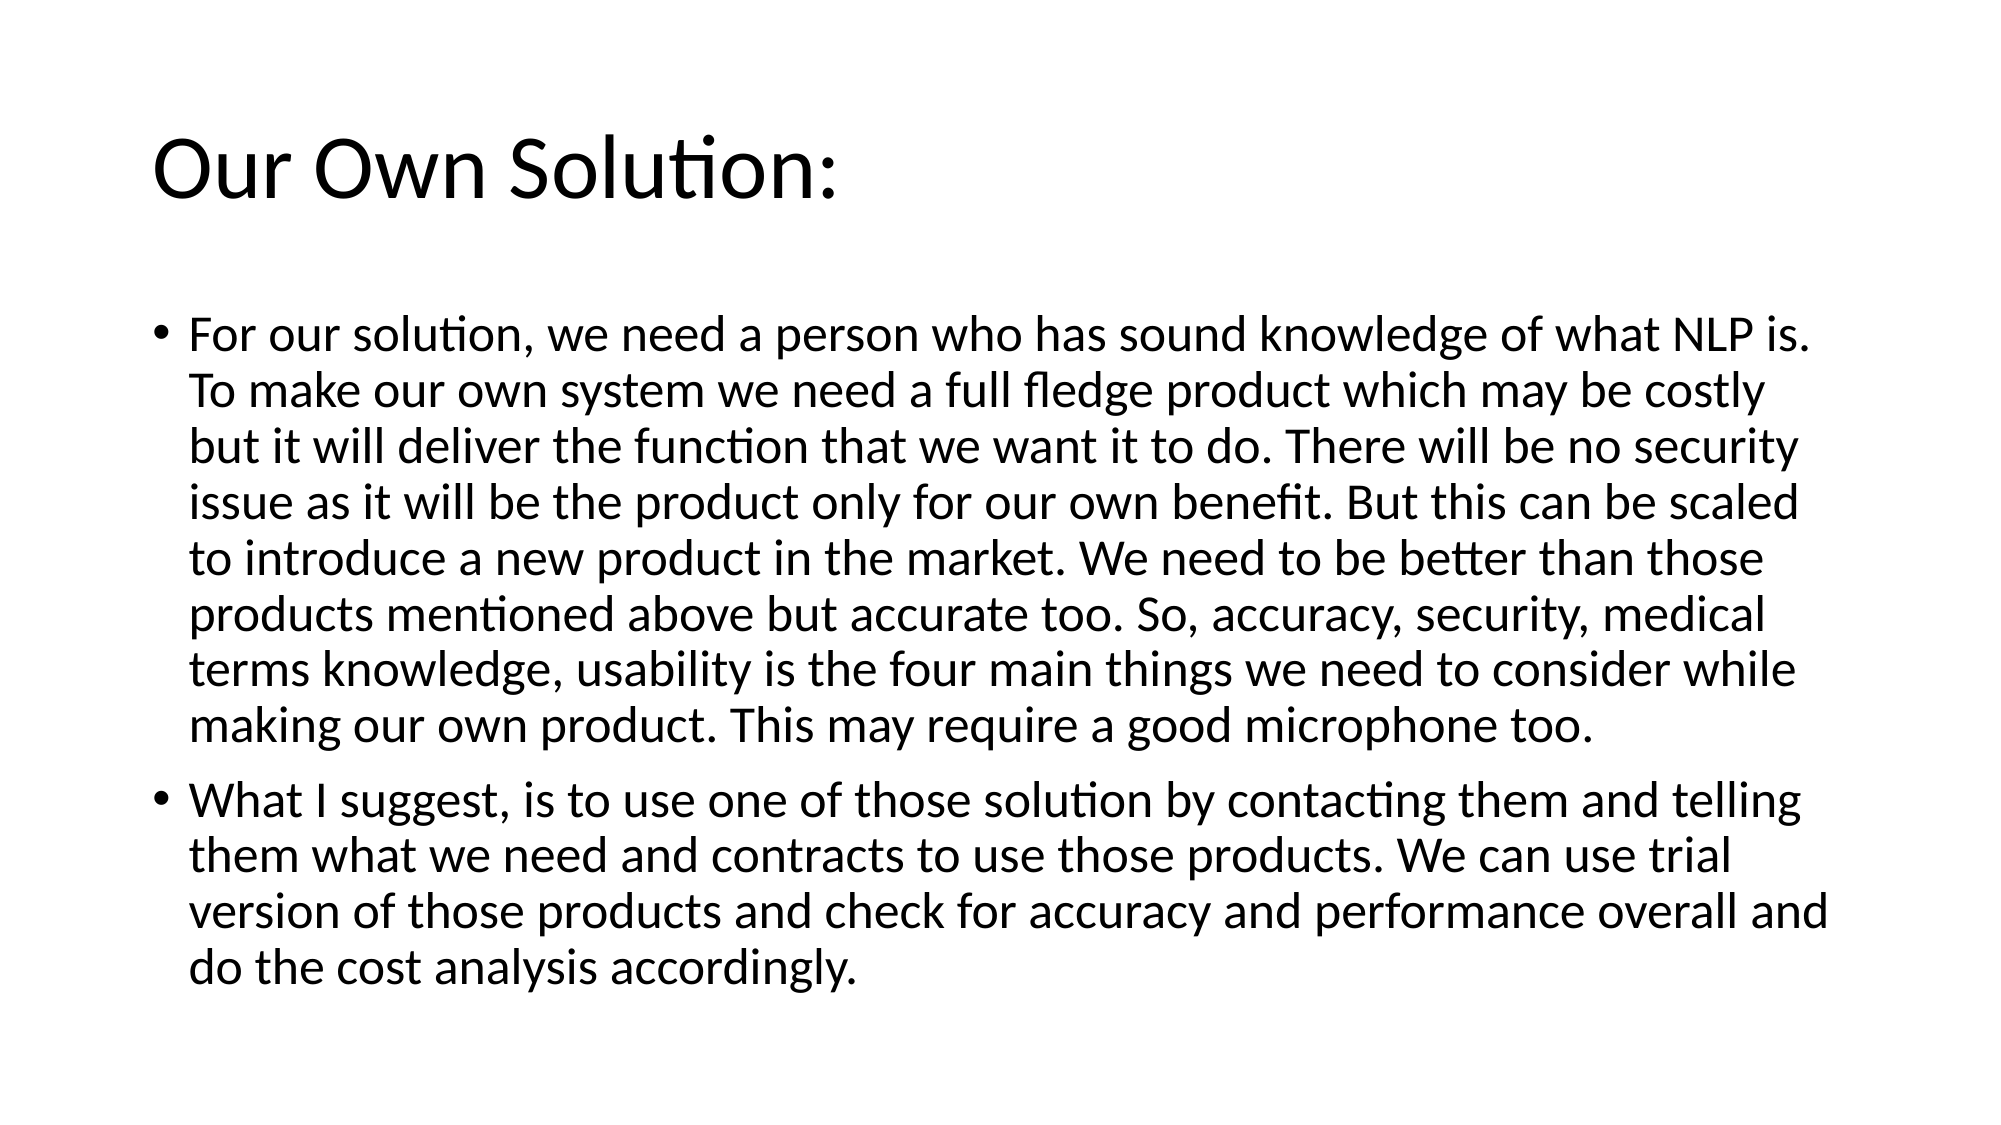

# Our Own Solution:
For our solution, we need a person who has sound knowledge of what NLP is. To make our own system we need a full fledge product which may be costly but it will deliver the function that we want it to do. There will be no security issue as it will be the product only for our own benefit. But this can be scaled to introduce a new product in the market. We need to be better than those products mentioned above but accurate too. So, accuracy, security, medical terms knowledge, usability is the four main things we need to consider while making our own product. This may require a good microphone too.
What I suggest, is to use one of those solution by contacting them and telling them what we need and contracts to use those products. We can use trial version of those products and check for accuracy and performance overall and do the cost analysis accordingly.